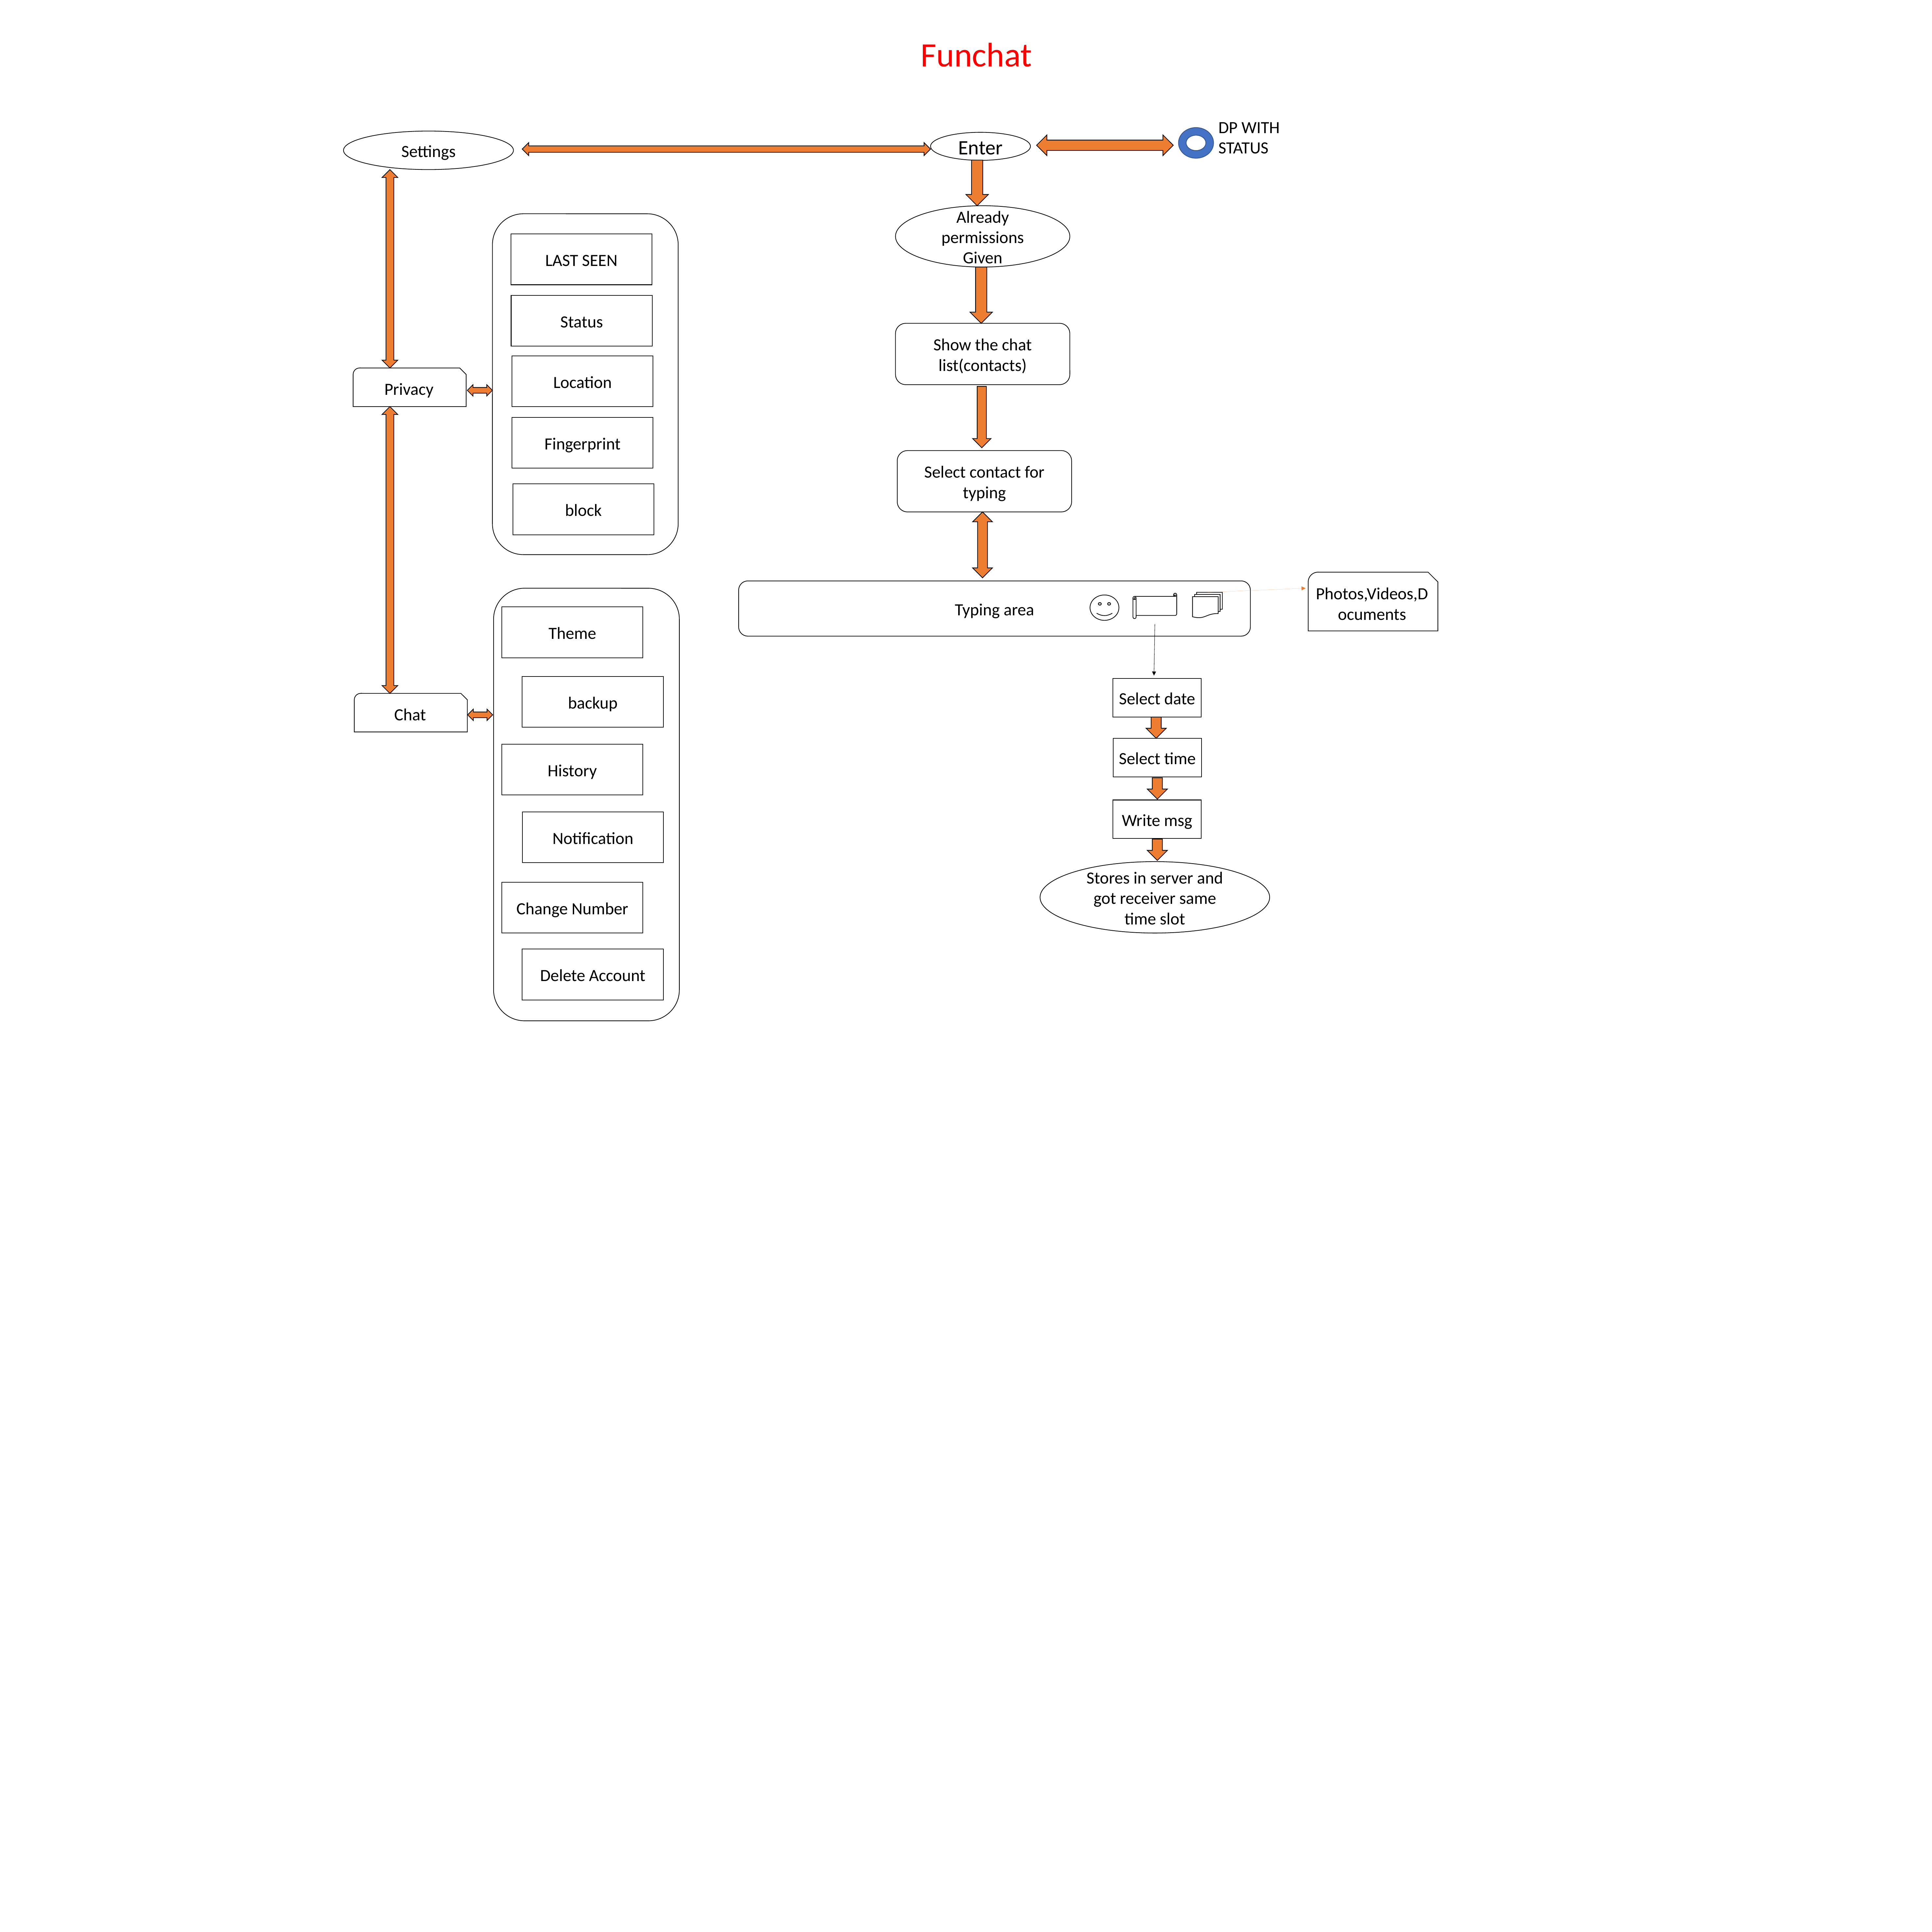

Funchat
DP WITH STATUS

Settings
Enter

Already permissions Given

LAST SEEN

Status
Show the chat list(contacts)
Location
Privacy

Fingerprint
Select contact for typing
block

Photos,Videos,Documents
Typing area

Theme
backup
Select date
Chat

Select time
History

Write msg
Notification

Stores in server and got receiver same time slot
Change Number
Delete Account